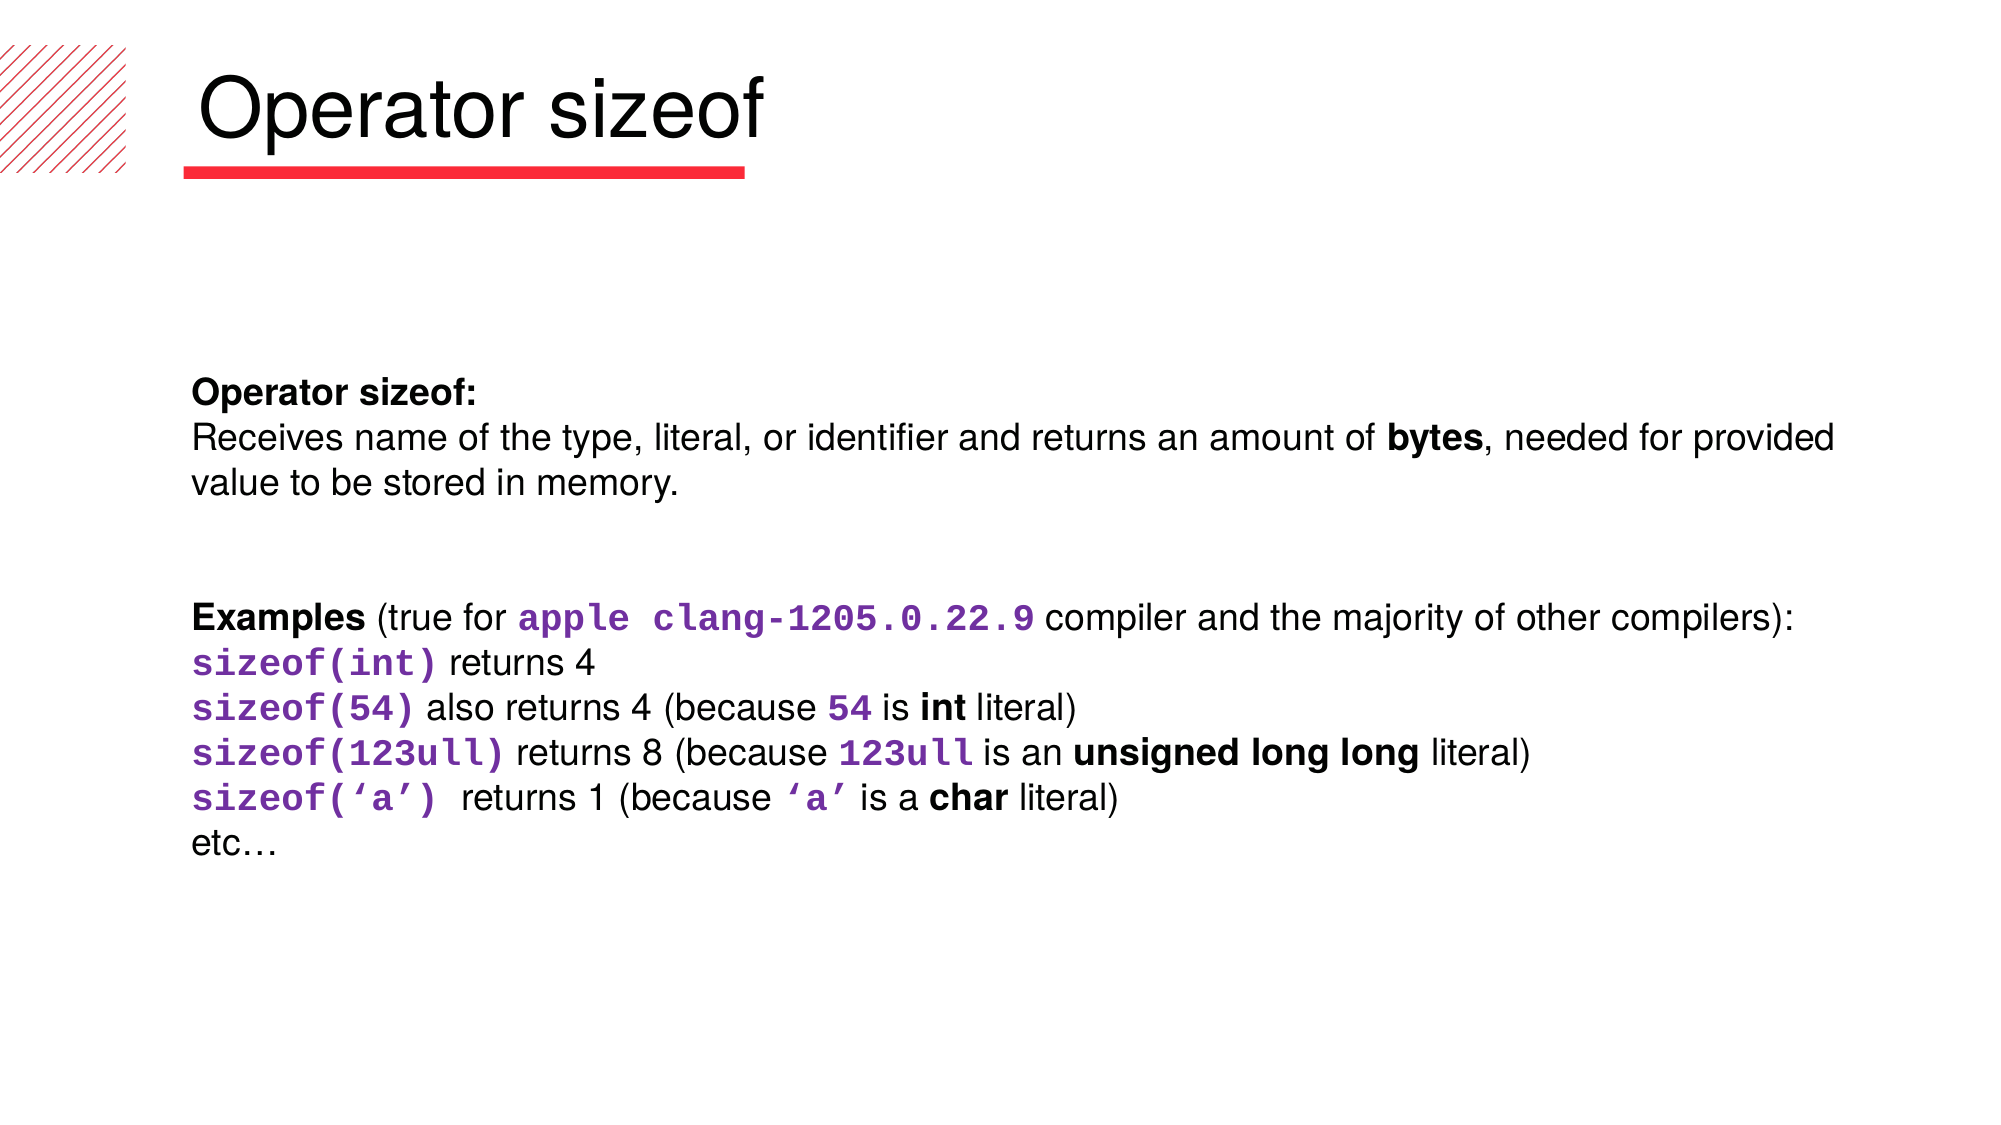

Operator sizeof
Operator sizeof:
Receives name of the type, literal, or identifier and returns an amount of bytes, needed for provided value to be stored in memory.

Examples (true for apple clang-1205.0.22.9 compiler and the majority of other compilers):
sizeof(int) returns 4
sizeof(54) also returns 4 (because 54 is int literal)
sizeof(123ull) returns 8 (because 123ull is an unsigned long long literal)
sizeof(‘a’) returns 1 (because ‘a’ is a char literal)
etc…